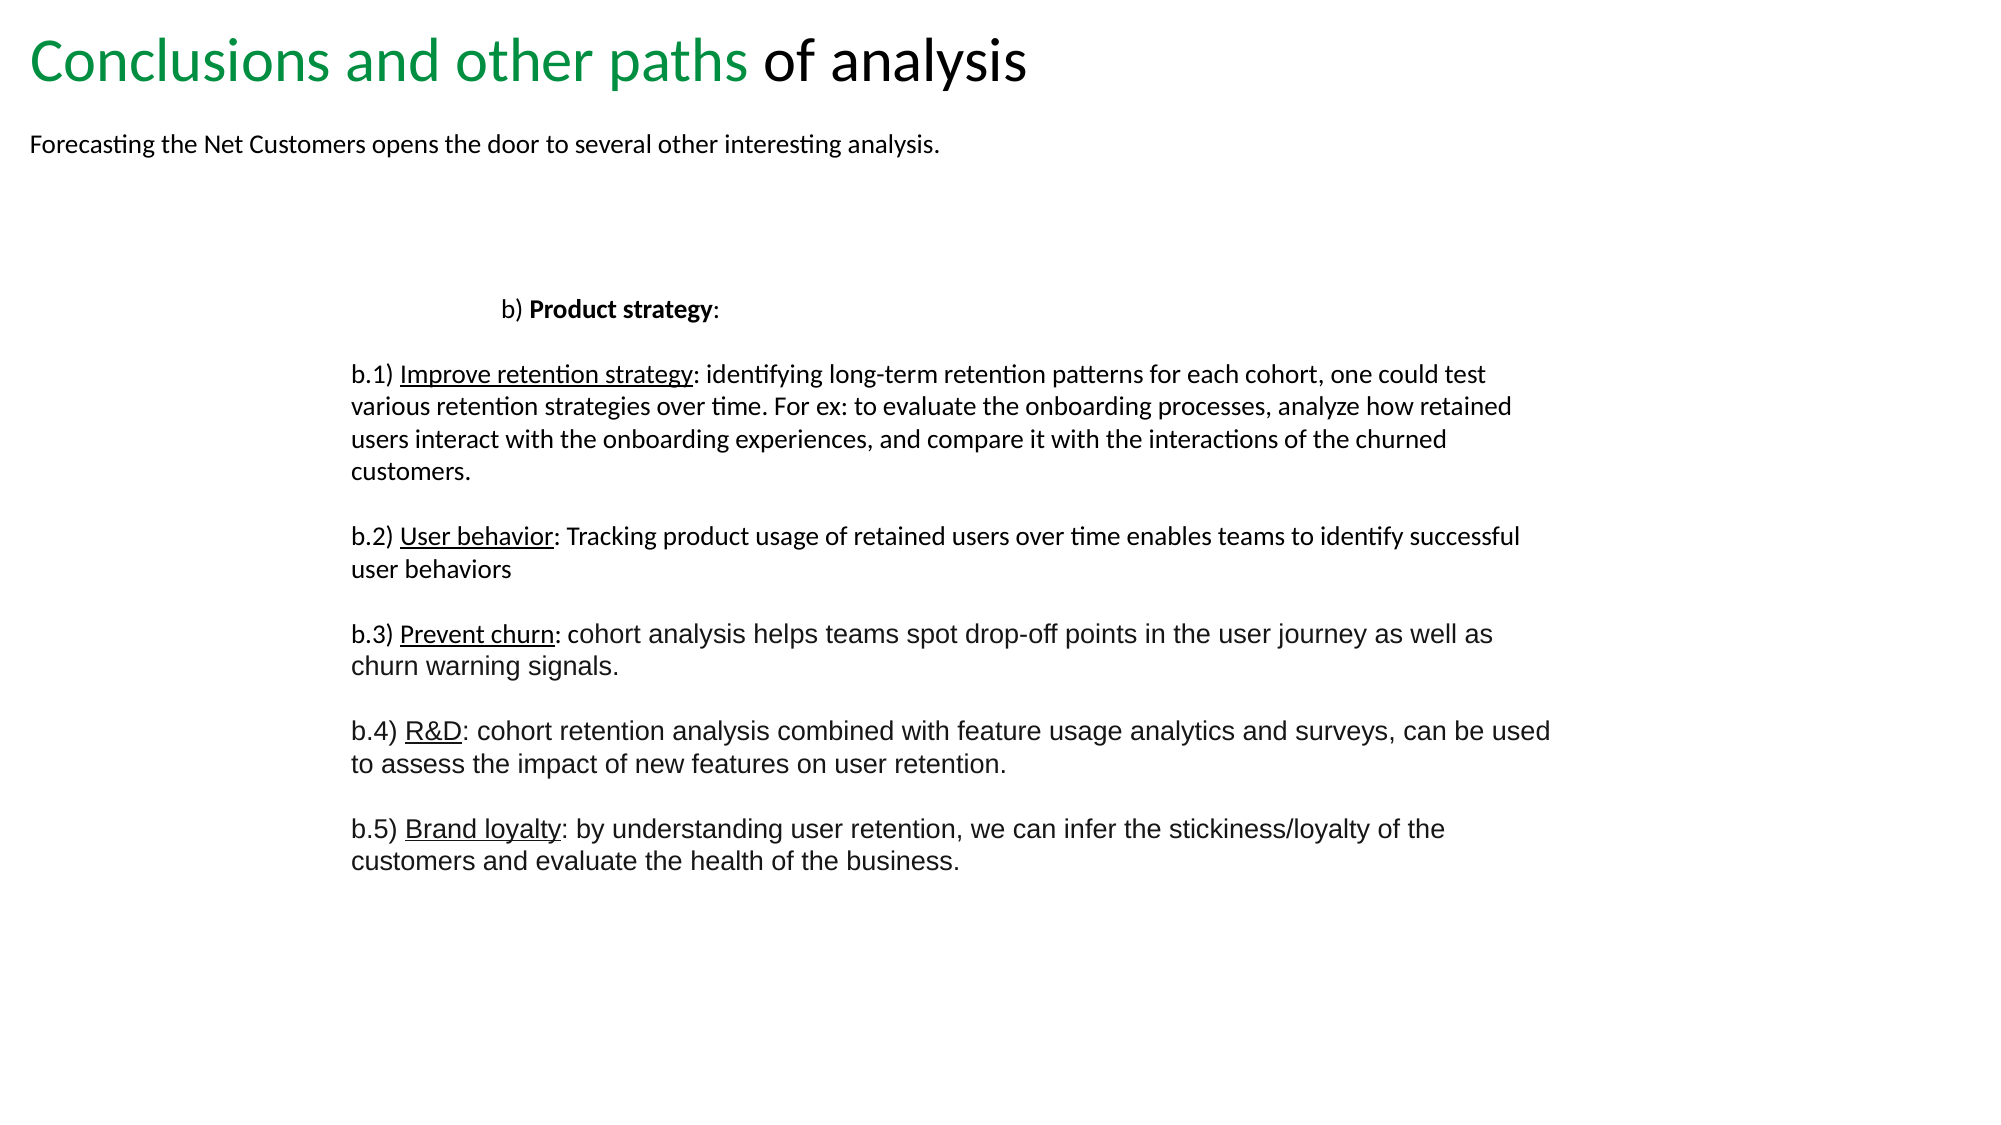

# Conclusions and other paths of analysis
Forecasting the Net Customers opens the door to several other interesting analysis.
	b) Product strategy:
b.1) Improve retention strategy: identifying long-term retention patterns for each cohort, one could test various retention strategies over time. For ex: to evaluate the onboarding processes, analyze how retained users interact with the onboarding experiences, and compare it with the interactions of the churned customers.

b.2) User behavior: Tracking product usage of retained users over time enables teams to identify successful user behaviors

b.3) Prevent churn: cohort analysis helps teams spot drop-off points in the user journey as well as churn warning signals.

b.4) R&D: cohort retention analysis combined with feature usage analytics and surveys, can be used to assess the impact of new features on user retention.

b.5) Brand loyalty: by understanding user retention, we can infer the stickiness/loyalty of the customers and evaluate the health of the business.